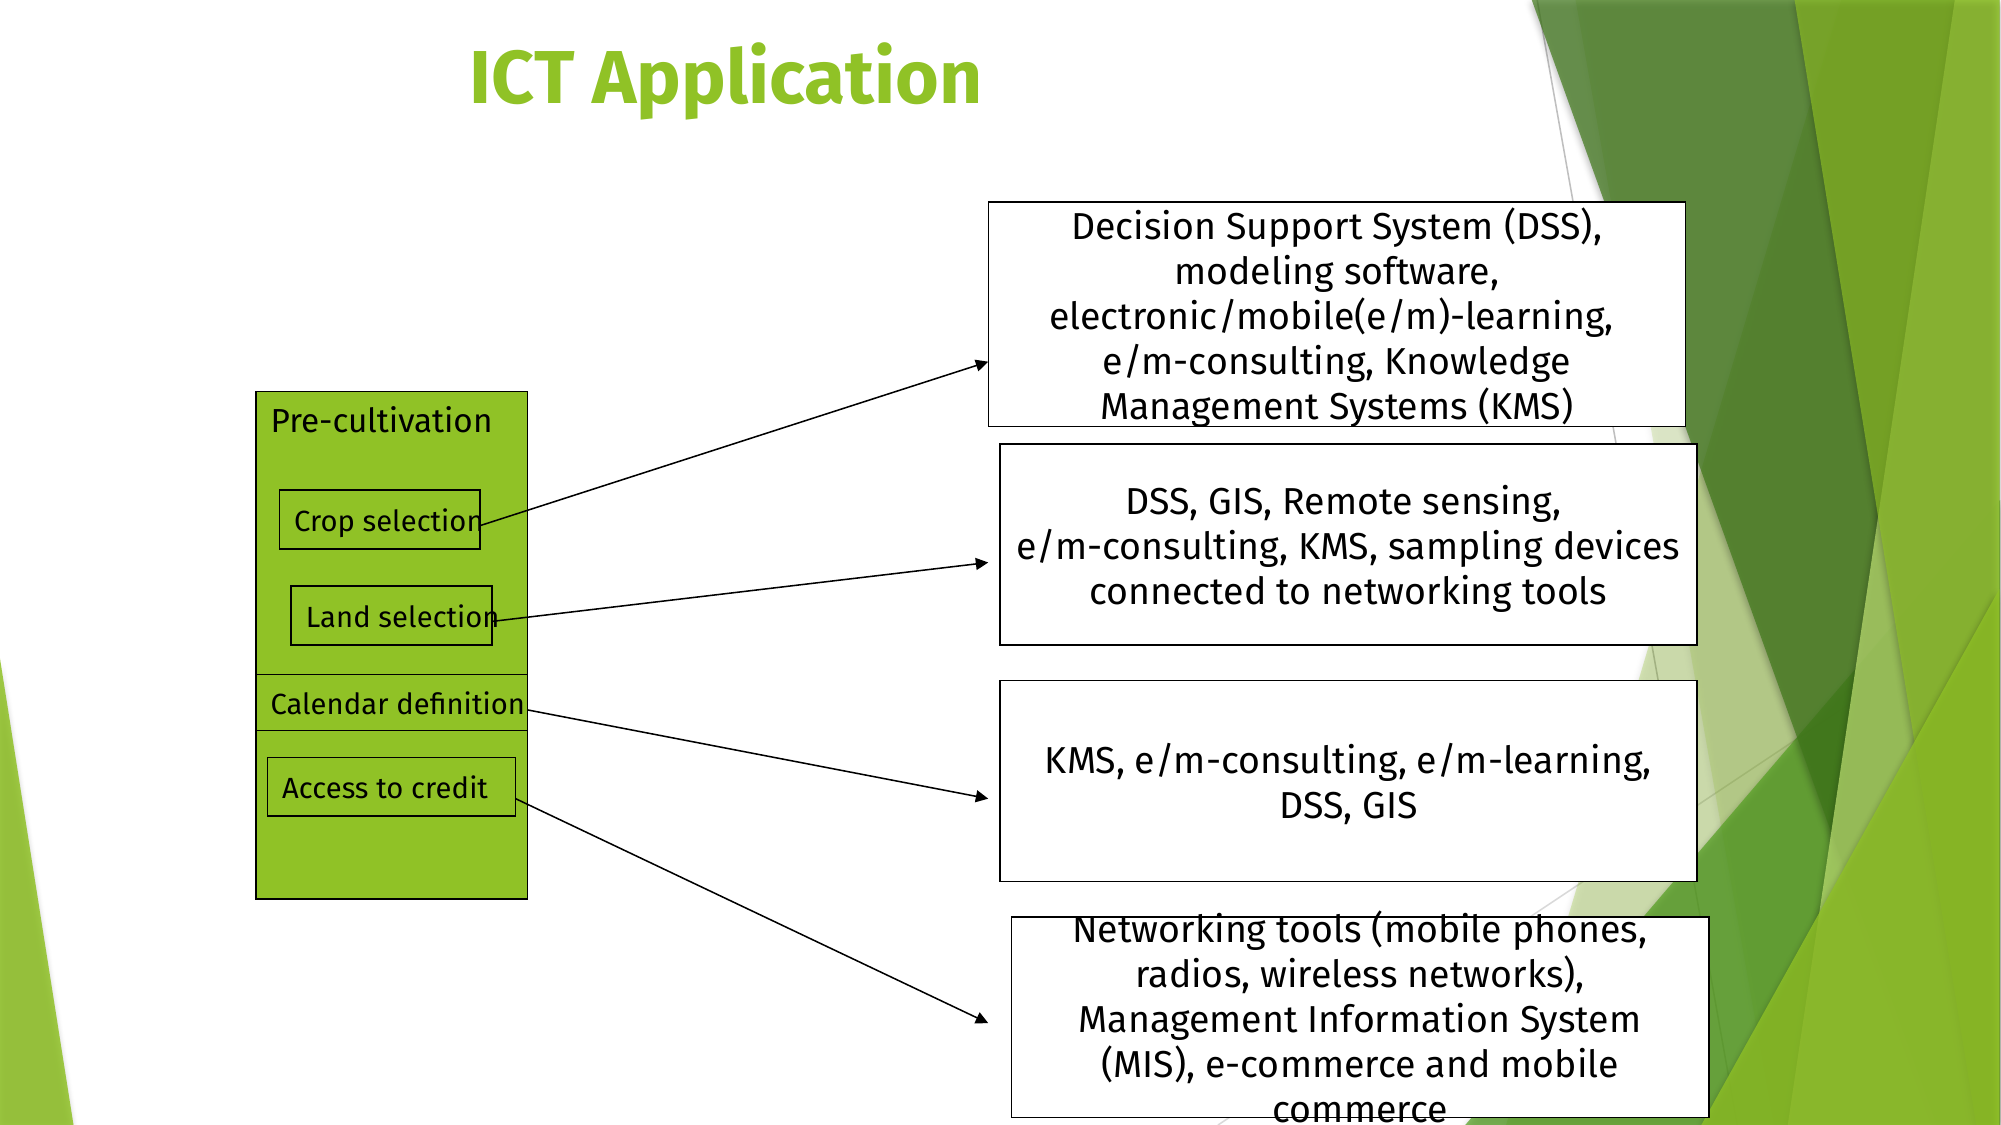

# ICT Application
Decision Support System (DSS), modeling software, electronic/mobile(e/m)-learning,
e/m-consulting, Knowledge Management Systems (KMS)

Pre-cultivation
DSS, GIS, Remote sensing,
e/m-consulting, KMS, sampling devices connected to networking tools
Crop selection

Land selection
Calendar definition
KMS, e/m-consulting, e/m-learning, DSS, GIS

Access to credit

Networking tools (mobile phones, radios, wireless networks), Management Information System (MIS), e-commerce and mobile commerce